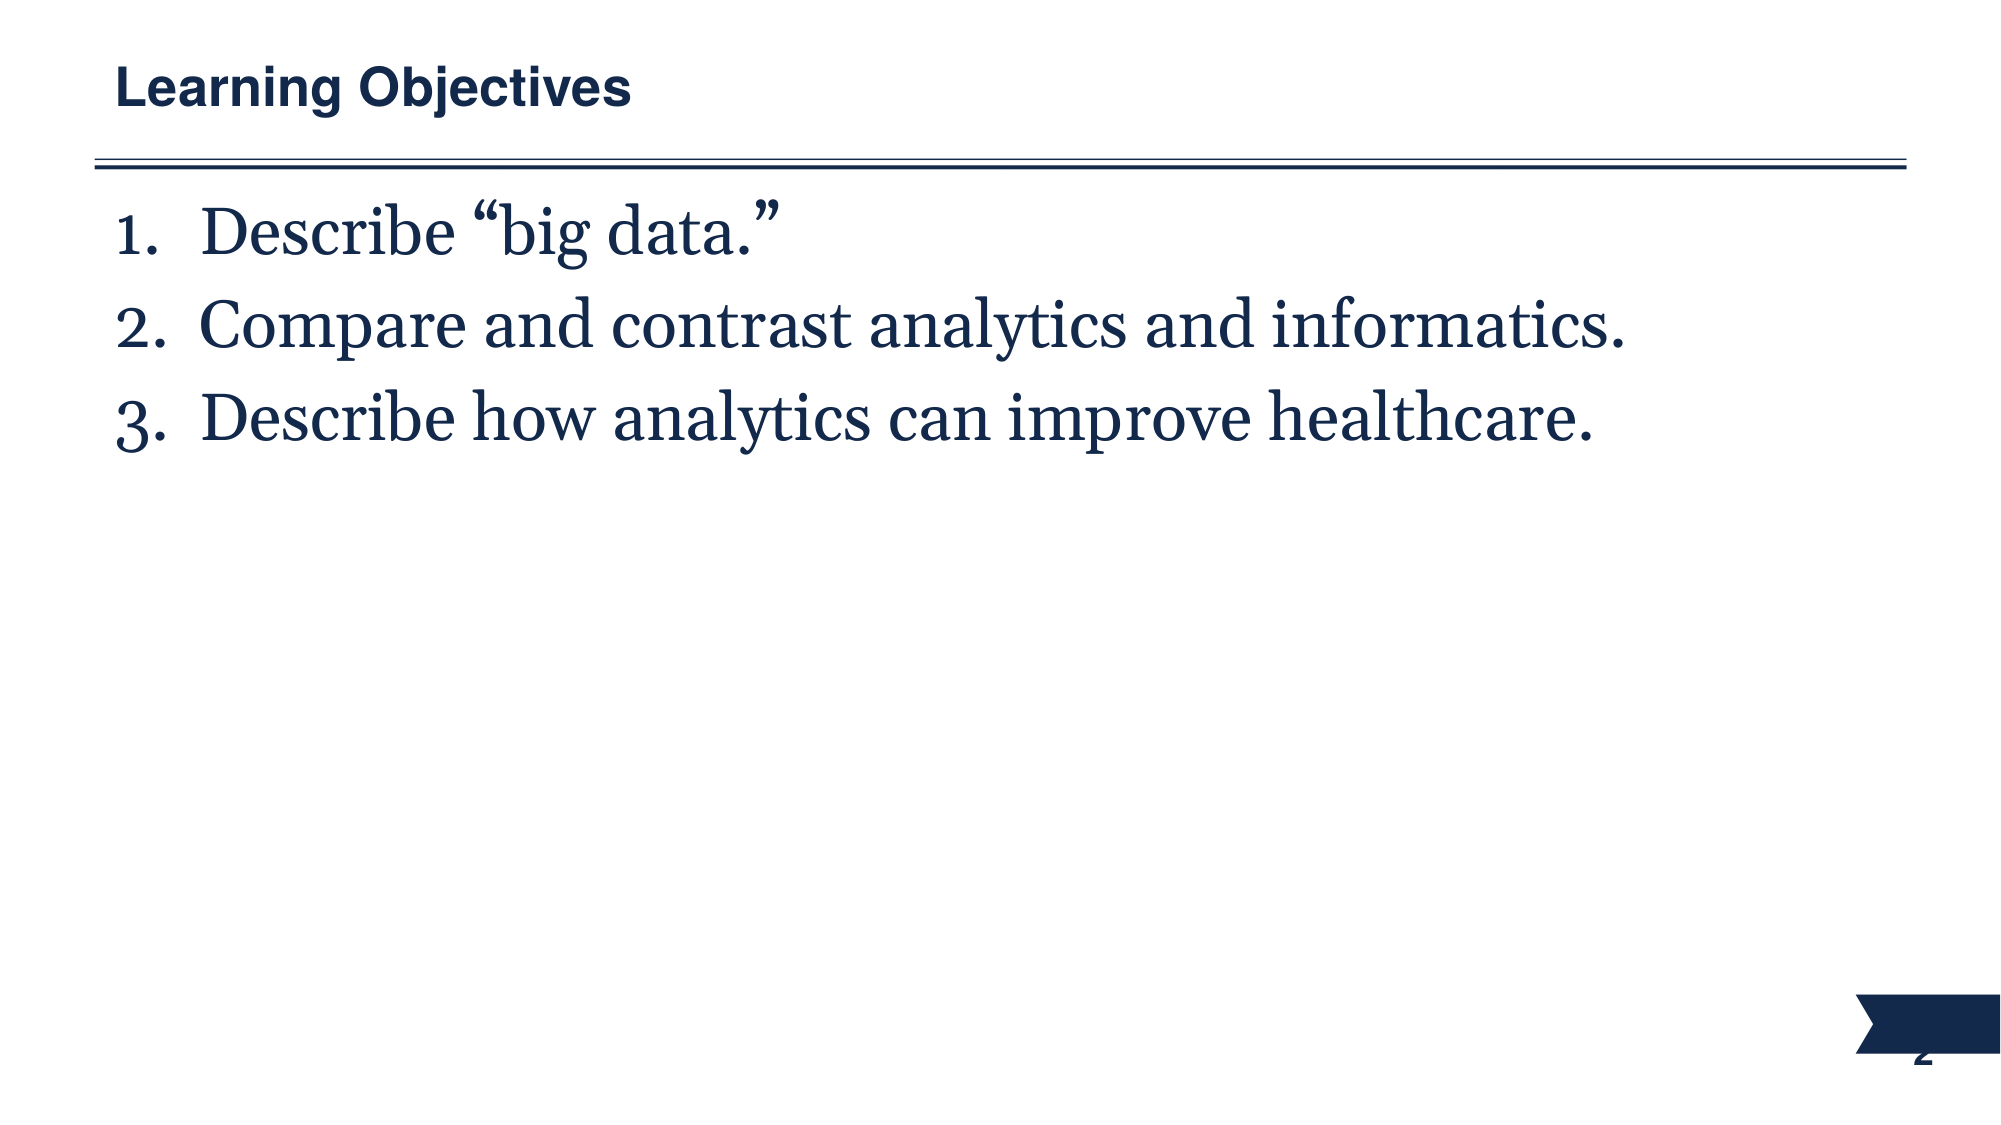

# Learning Objectives
Describe “big data.”
Compare and contrast analytics and informatics.
Describe how analytics can improve healthcare.
2